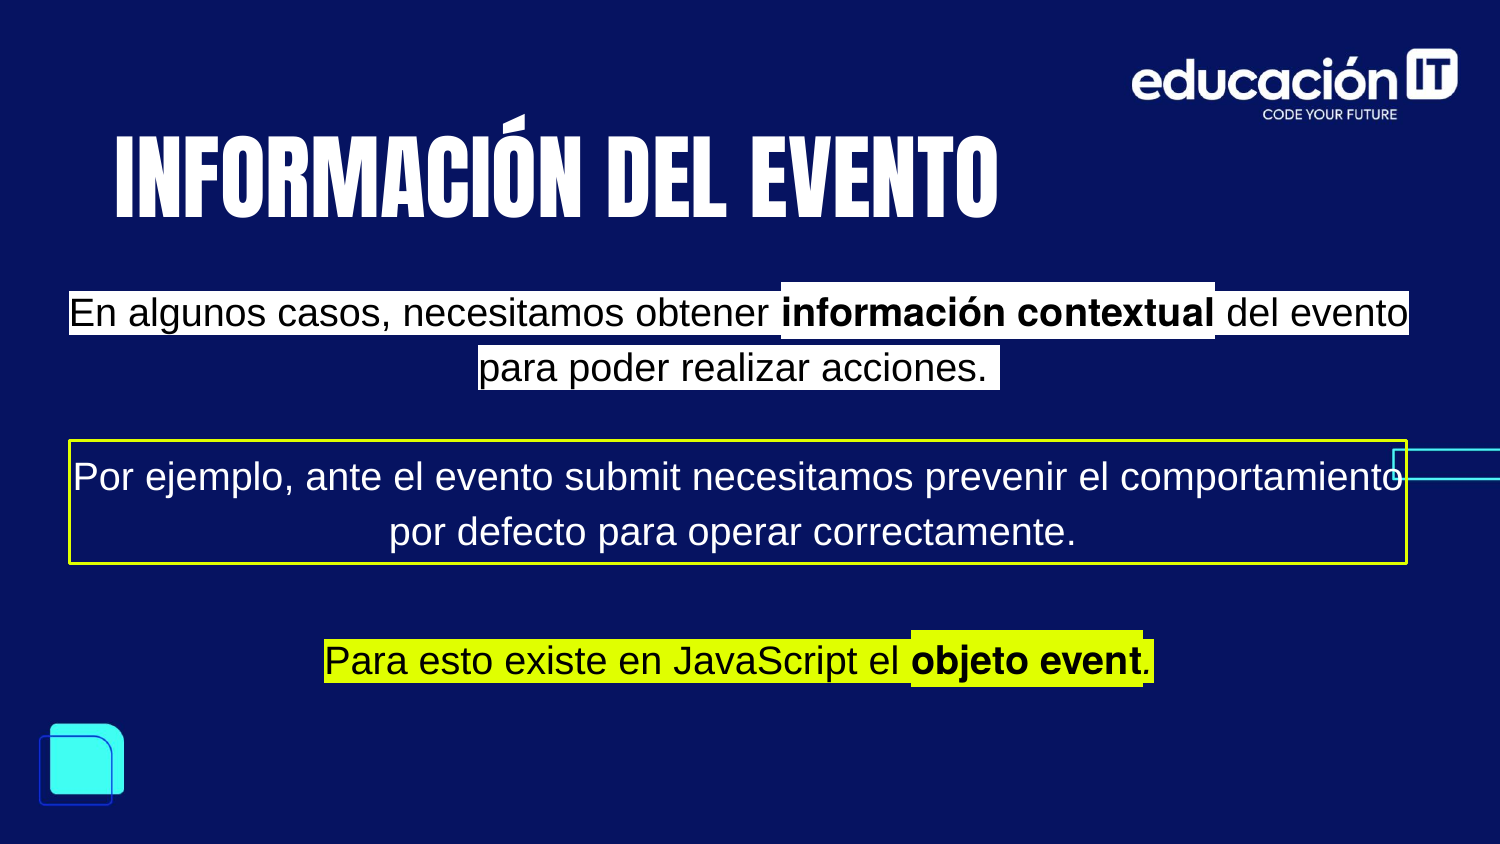

INFORMACIÓN DEL EVENTO
En algunos casos, necesitamos obtener información contextual del evento para poder realizar acciones.

Por ejemplo, ante el evento submit necesitamos prevenir el comportamiento por defecto para operar correctamente.

Para esto existe en JavaScript el objeto event.